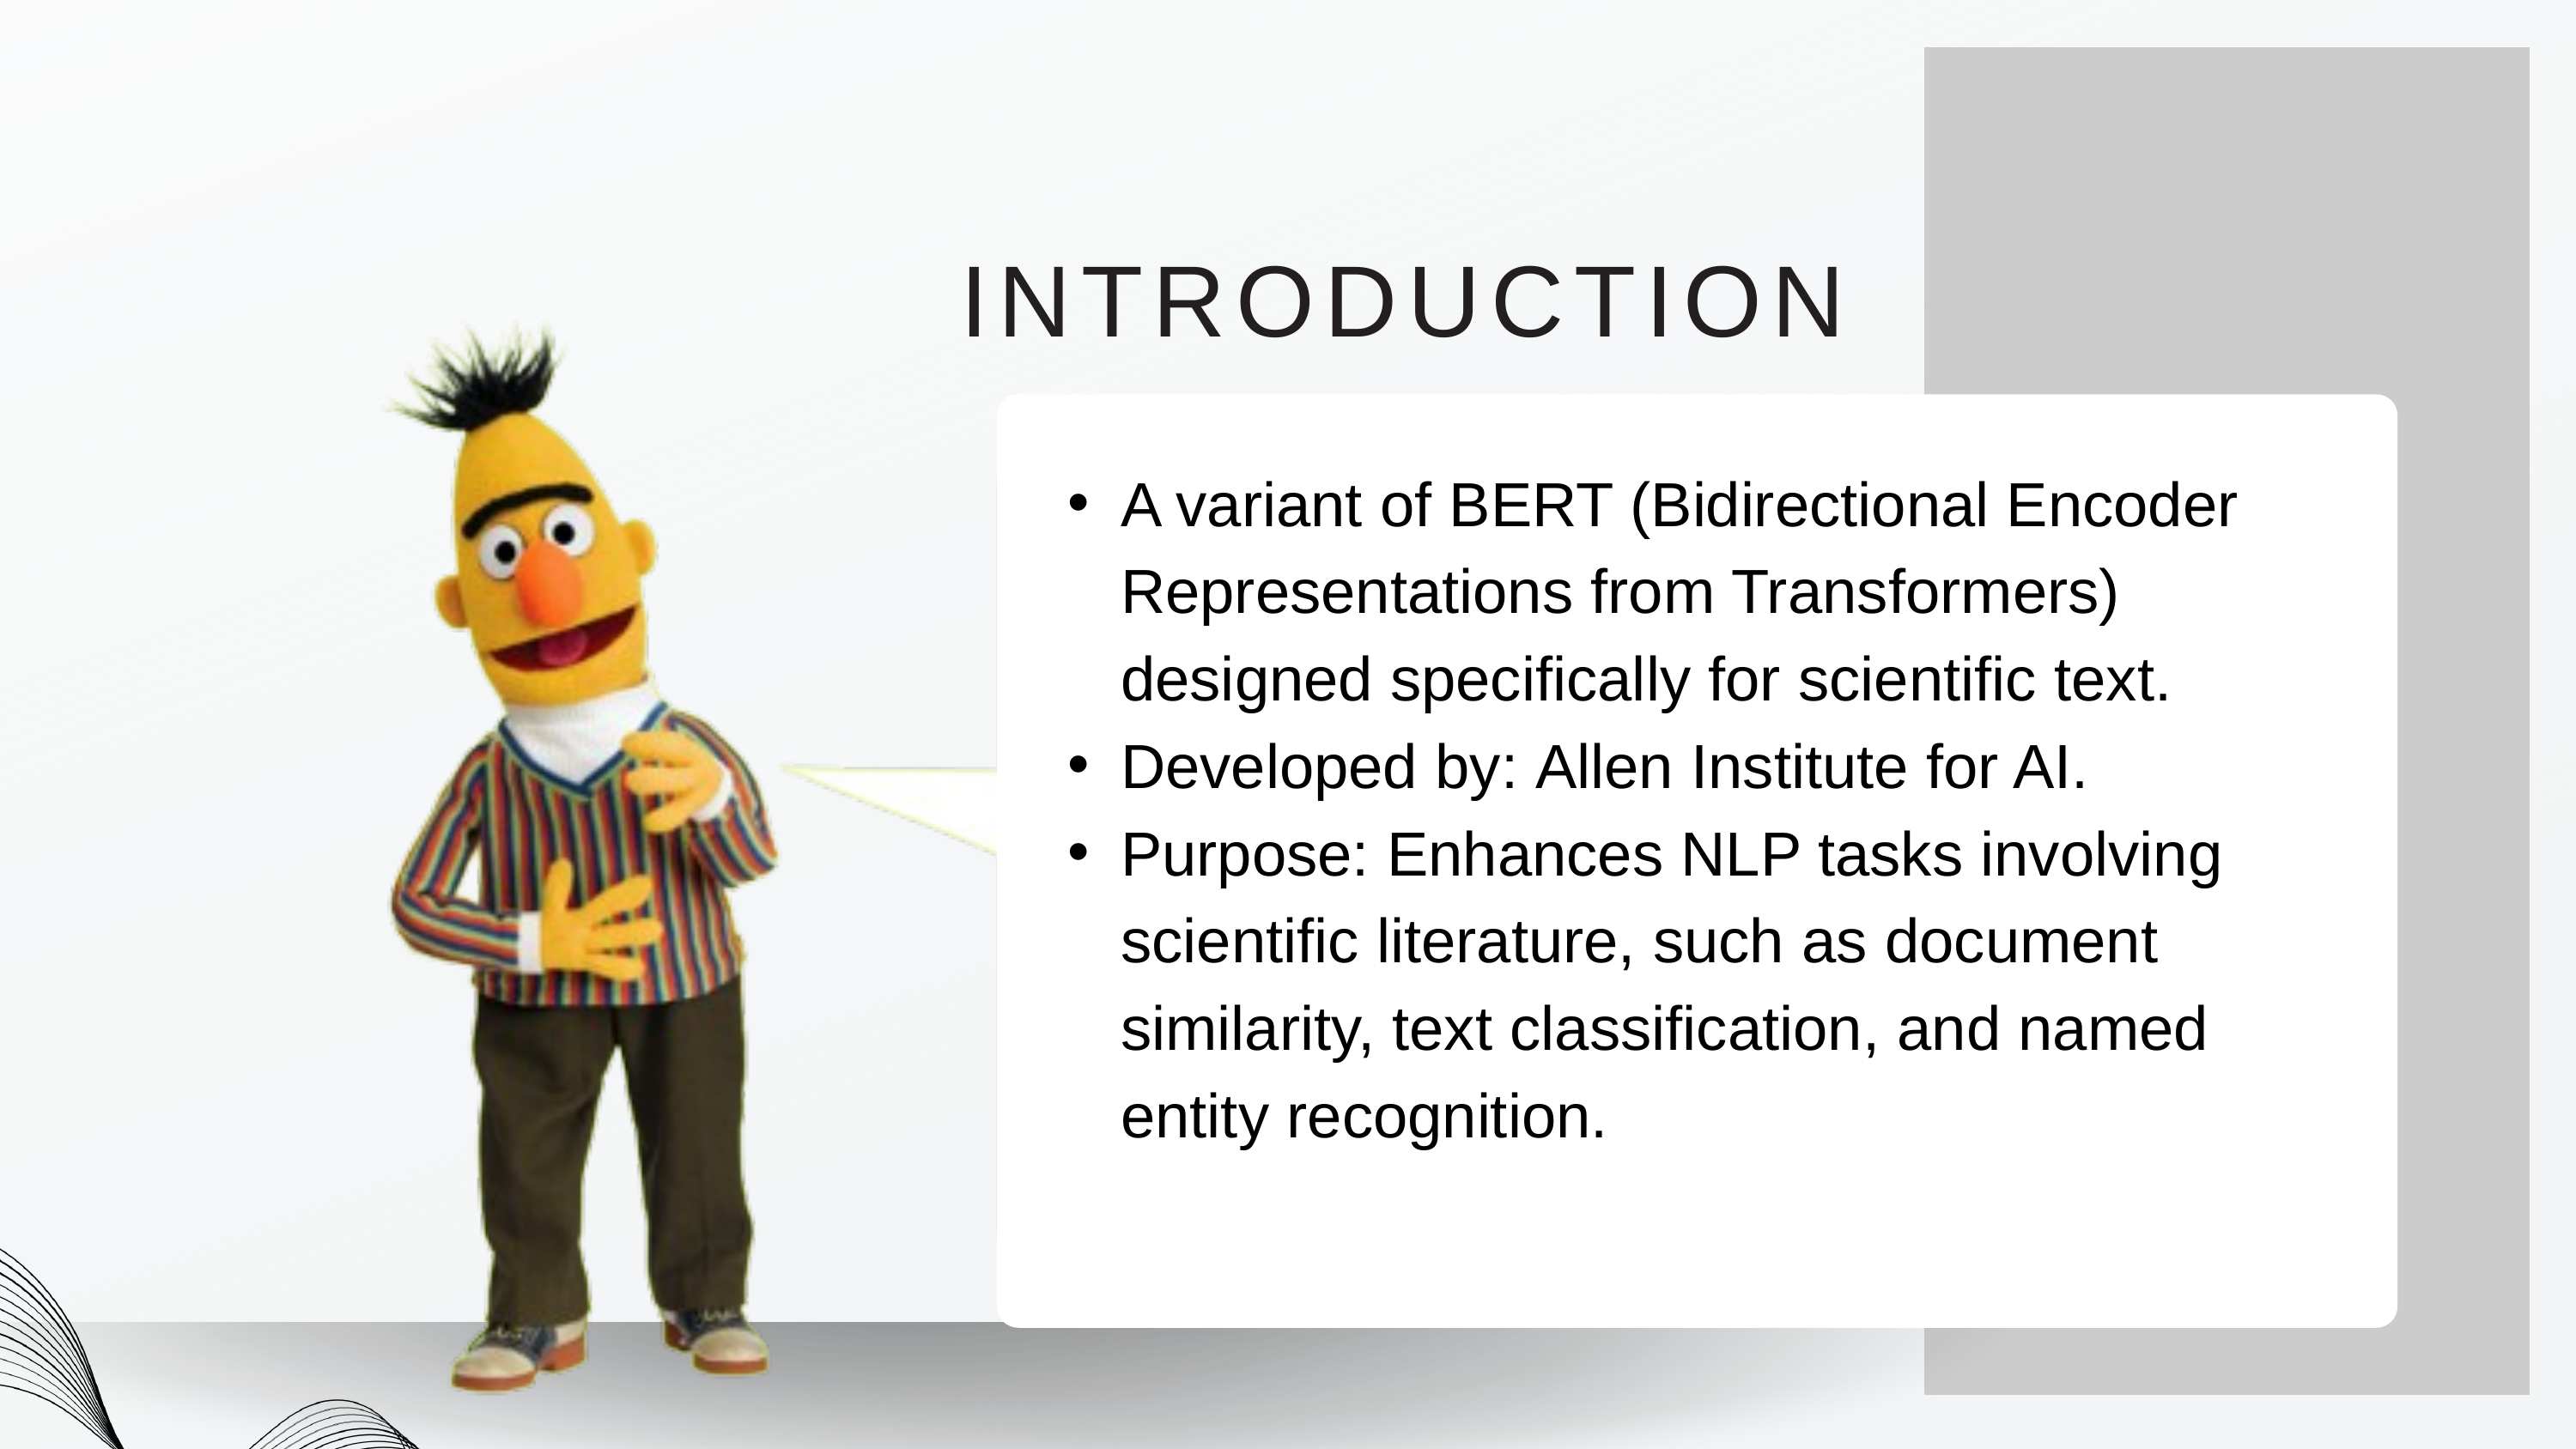

INTRODUCTION

A variant of BERT (Bidirectional Encoder Representations from Transformers) designed specifically for scientific text.
Developed by: Allen Institute for AI.
Purpose: Enhances NLP tasks involving scientific literature, such as document similarity, text classification, and named entity recognition.